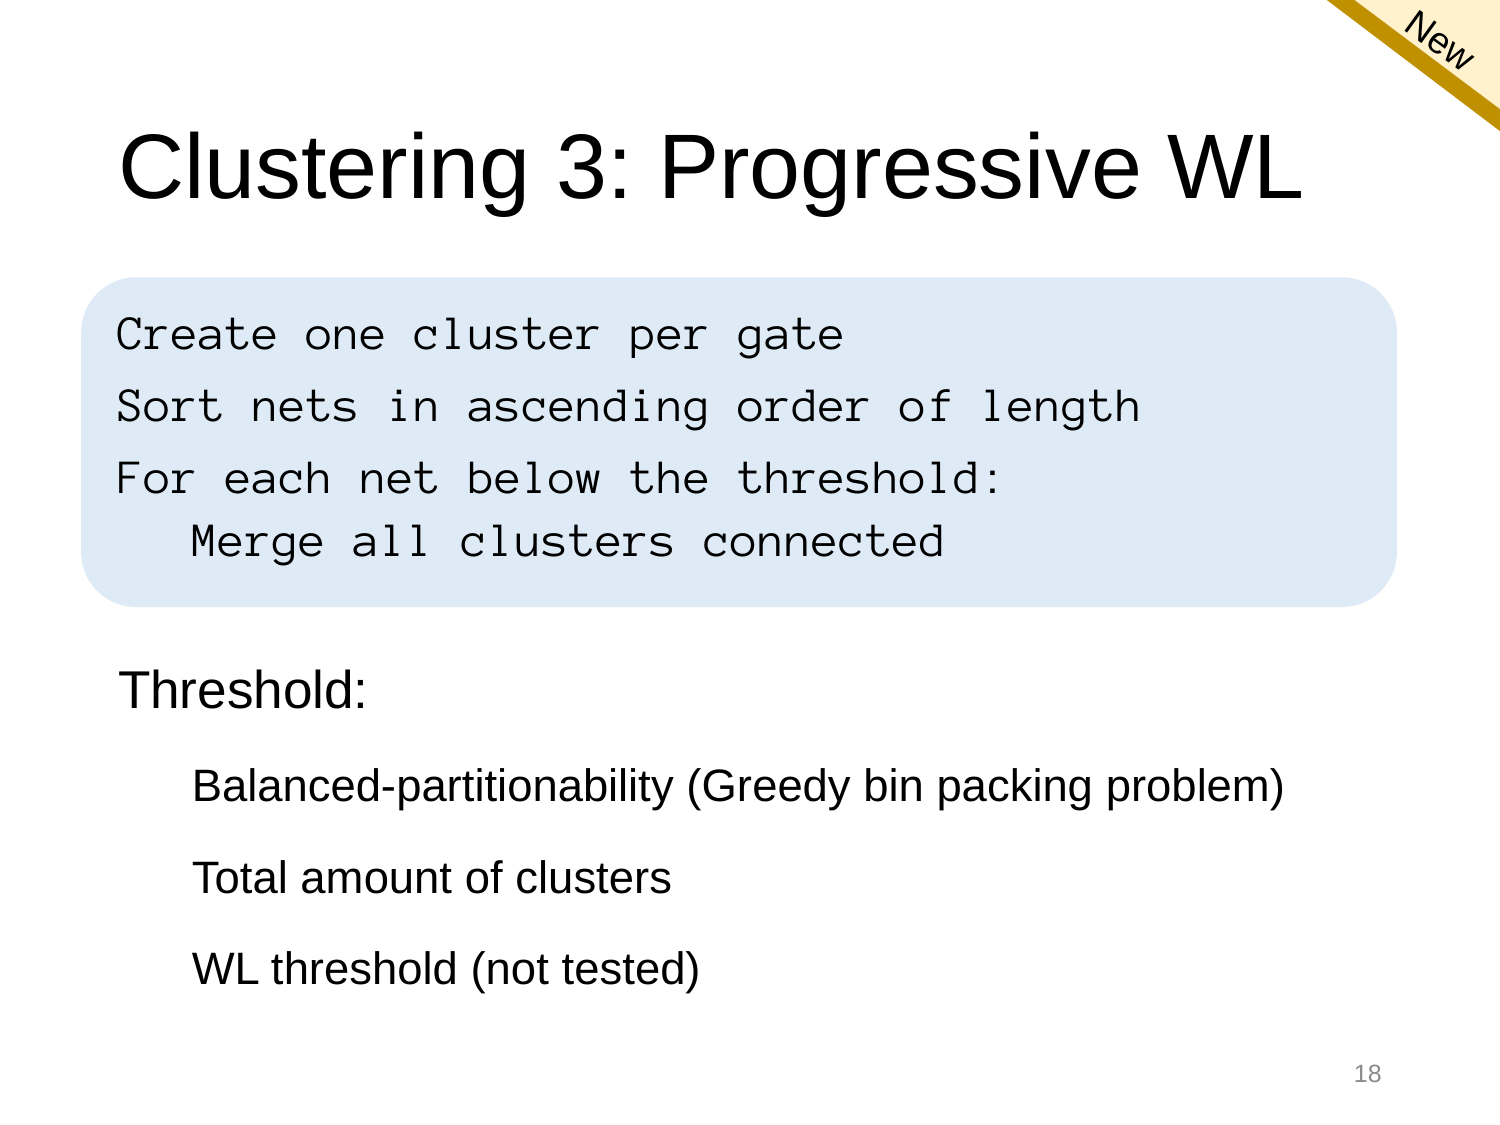

# Clustering 3: Progressive WL

Create one cluster per gate
Sort nets in ascending order of length
For each net below the threshold:
Merge all clusters connected

Threshold:
Balanced-partitionability (Greedy bin packing problem)
Total amount of clusters
WL threshold (not tested)
18